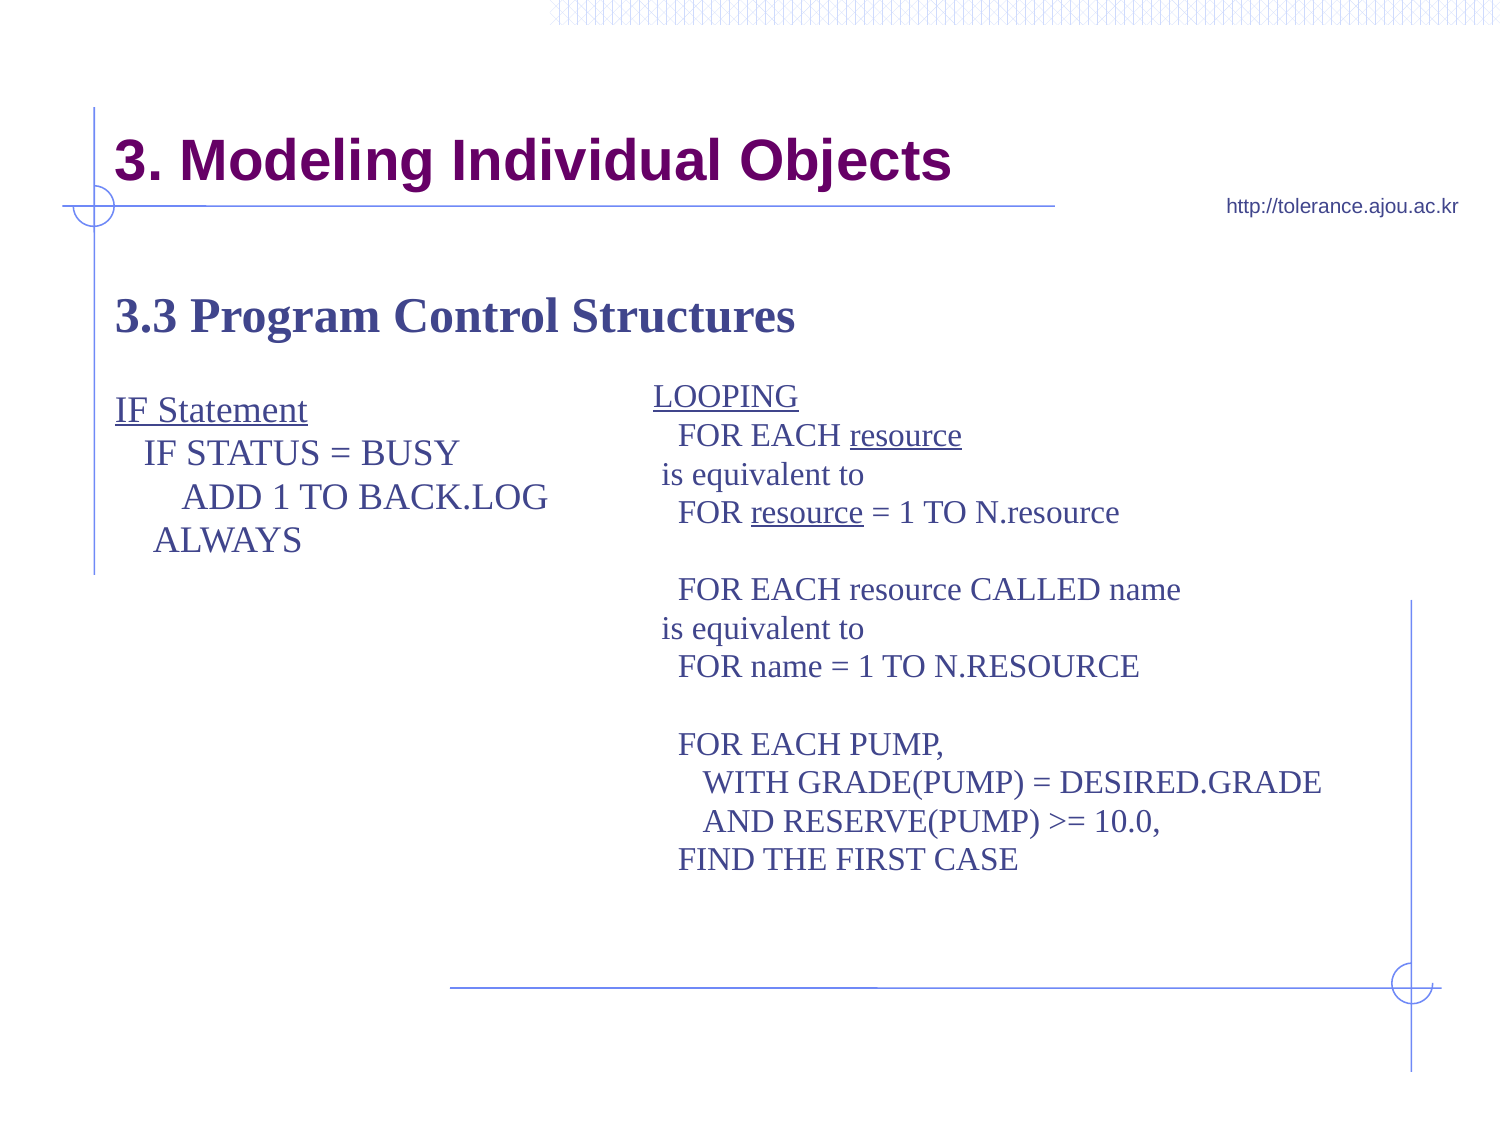

# 3. Modeling Individual Objects
3.3 Program Control Structures

IF Statement
   IF STATUS = BUSY
       ADD 1 TO BACK.LOG
    ALWAYS

LOOPING
   FOR EACH resource
 is equivalent to
   FOR resource = 1 TO N.resource

   FOR EACH resource CALLED name
 is equivalent to
   FOR name = 1 TO N.RESOURCE

   FOR EACH PUMP,
      WITH GRADE(PUMP) = DESIRED.GRADE
      AND RESERVE(PUMP) >= 10.0,
   FIND THE FIRST CASE